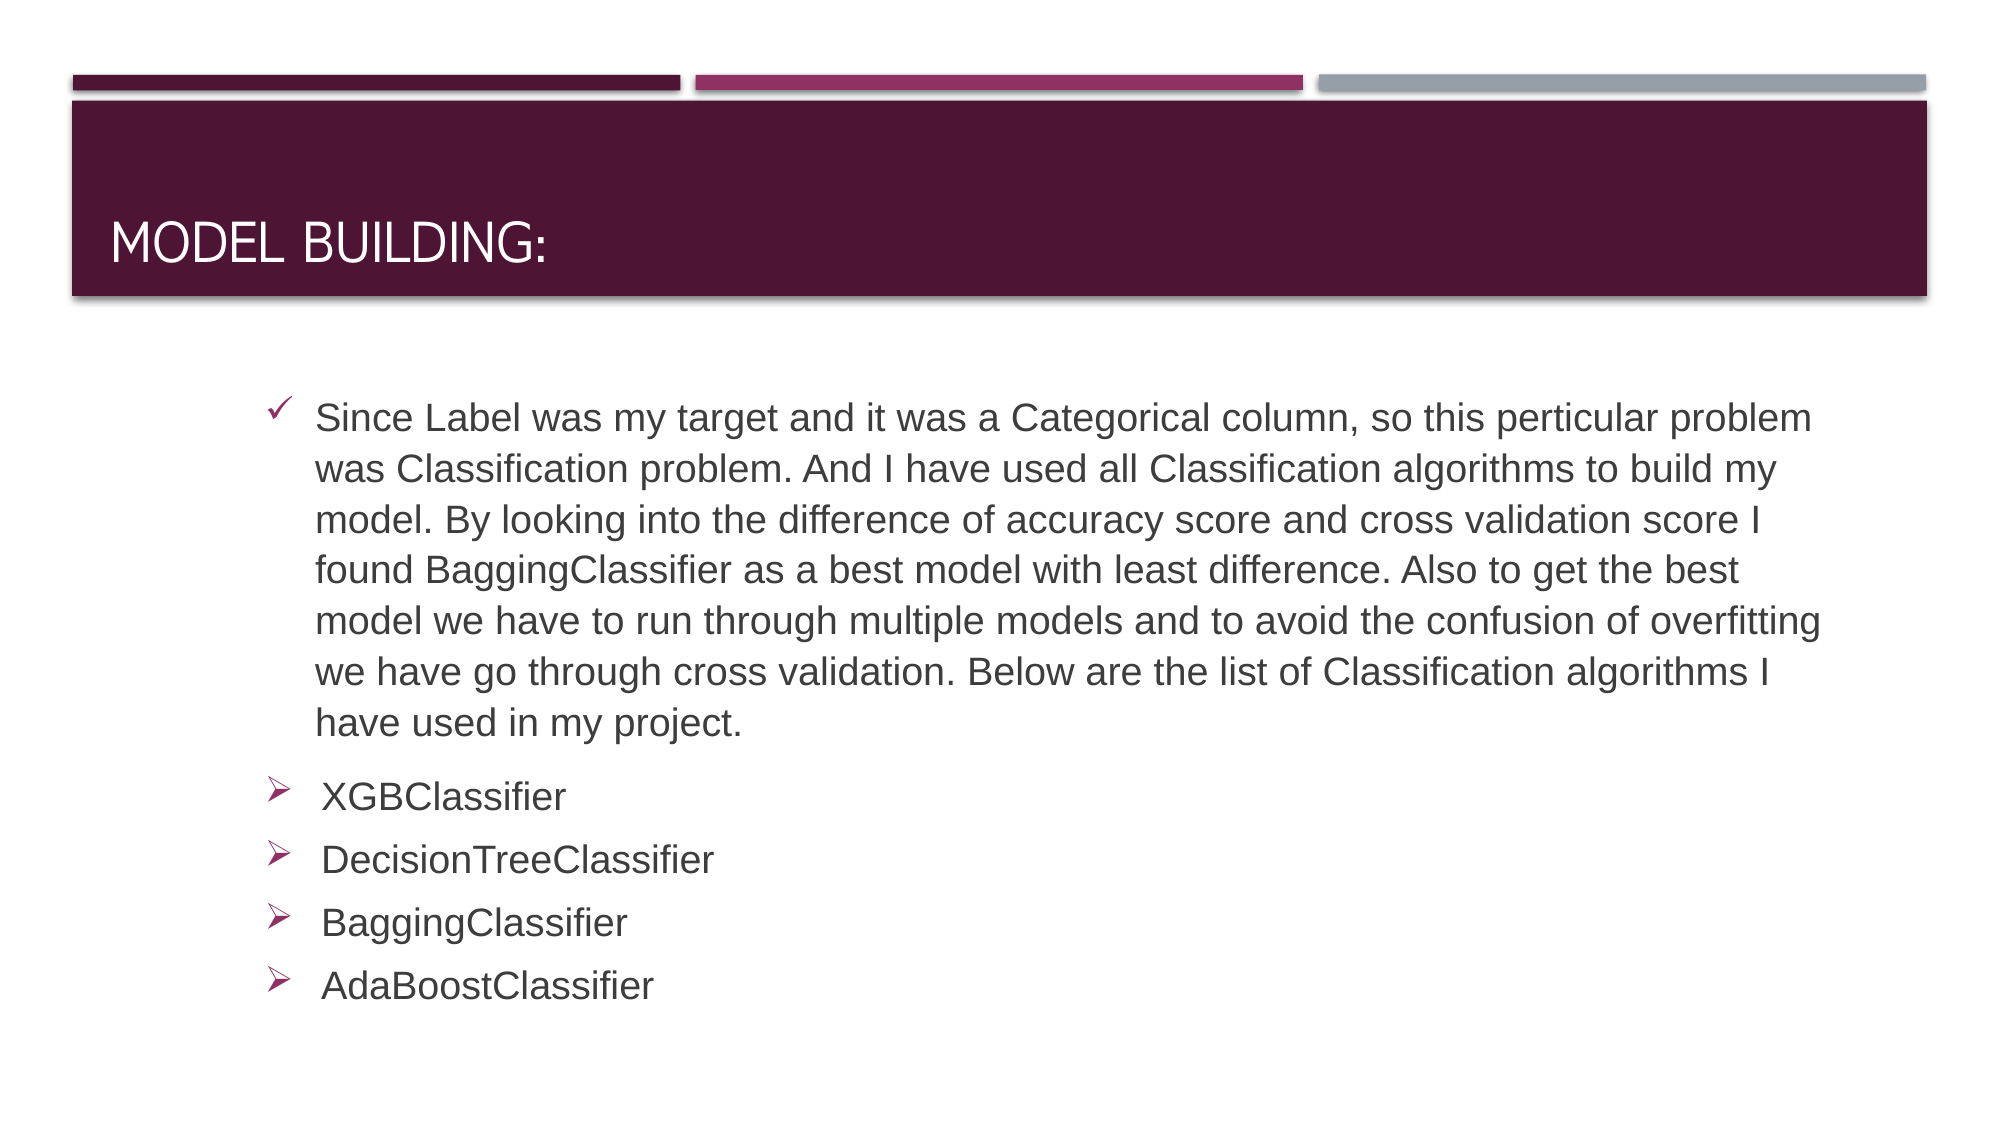

# Model Building:
Since Label was my target and it was a Categorical column, so this perticular problem was Classification problem. And I have used all Classification algorithms to build my model. By looking into the difference of accuracy score and cross validation score I found BaggingClassifier as a best model with least difference. Also to get the best model we have to run through multiple models and to avoid the confusion of overfitting we have go through cross validation. Below are the list of Classification algorithms I have used in my project.
XGBClassifier
DecisionTreeClassifier
BaggingClassifier
AdaBoostClassifier